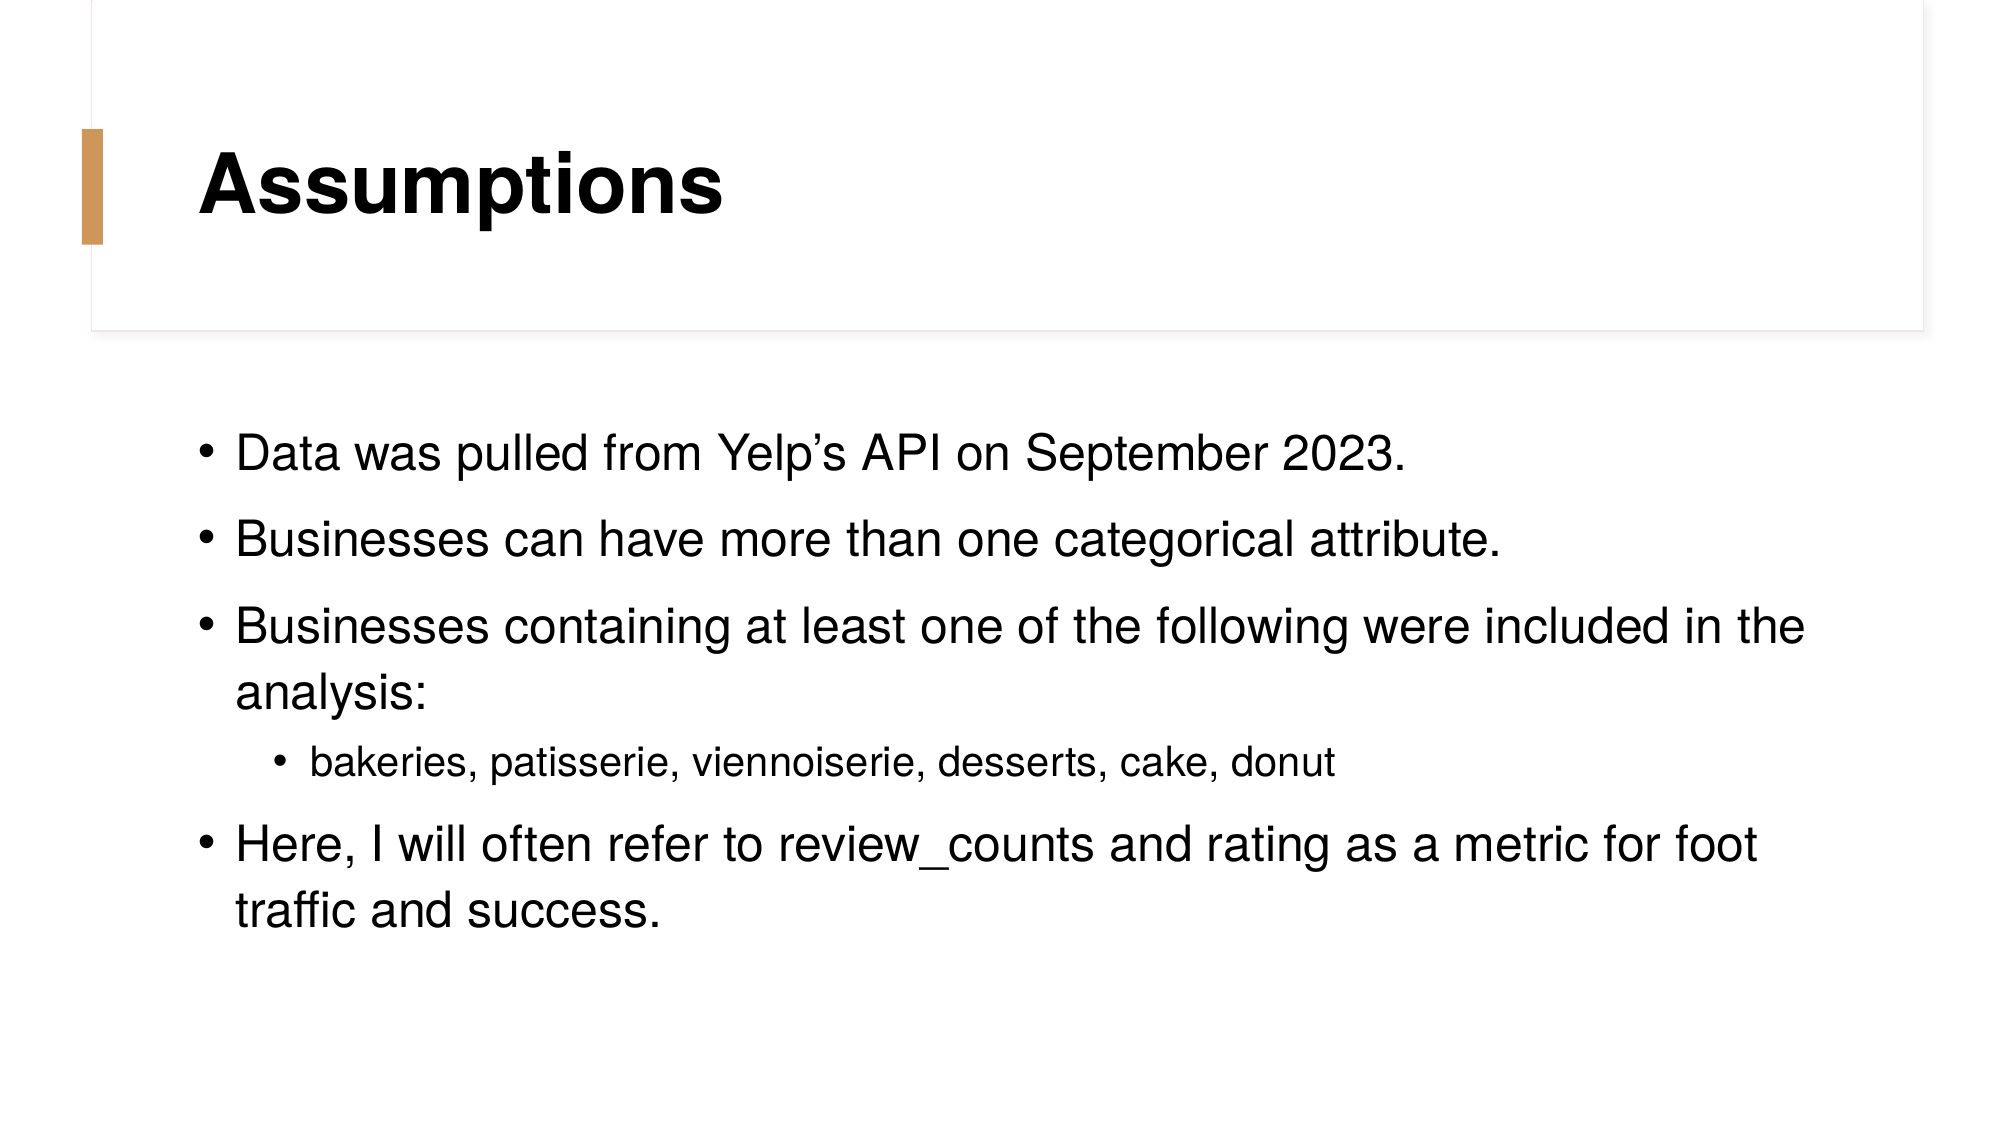

# Assumptions
Data was pulled from Yelp’s API on September 2023.
Businesses can have more than one categorical attribute.
Businesses containing at least one of the following were included in the analysis:
bakeries, patisserie, viennoiserie, desserts, cake, donut
Here, I will often refer to review_counts and rating as a metric for foot traffic and success.